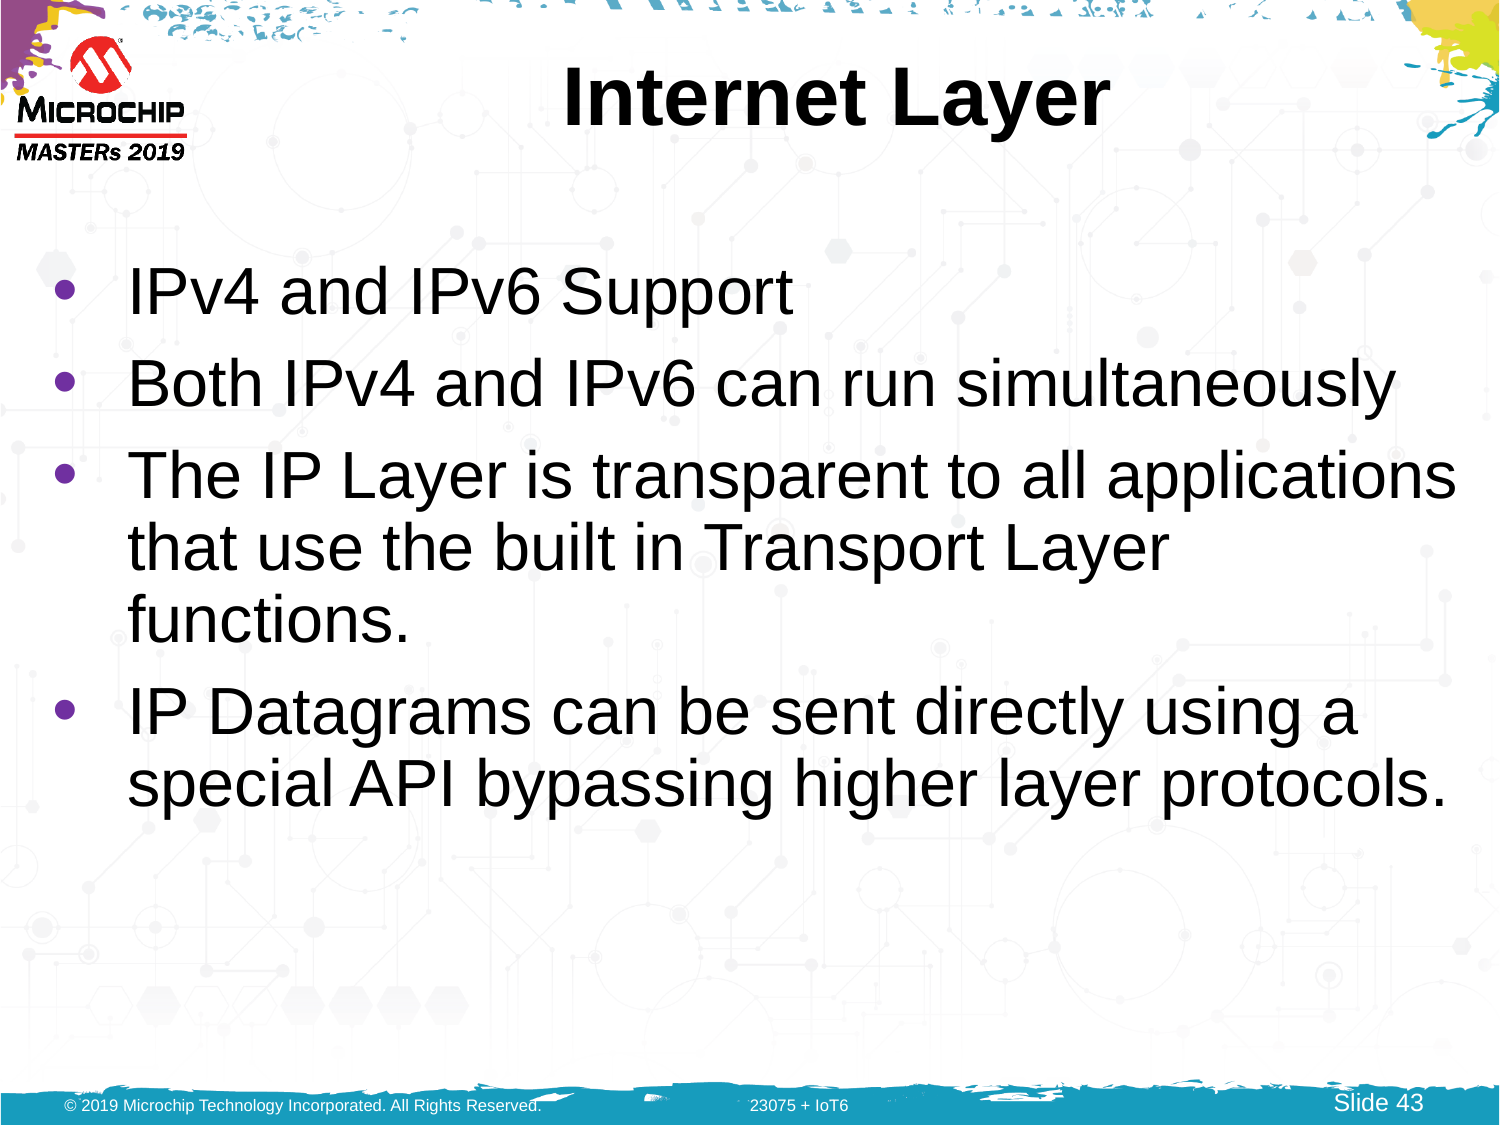

# Internet Layer
IPv4 and IPv6 Support
Both IPv4 and IPv6 can run simultaneously
The IP Layer is transparent to all applications that use the built in Transport Layer functions.
IP Datagrams can be sent directly using a special API bypassing higher layer protocols.